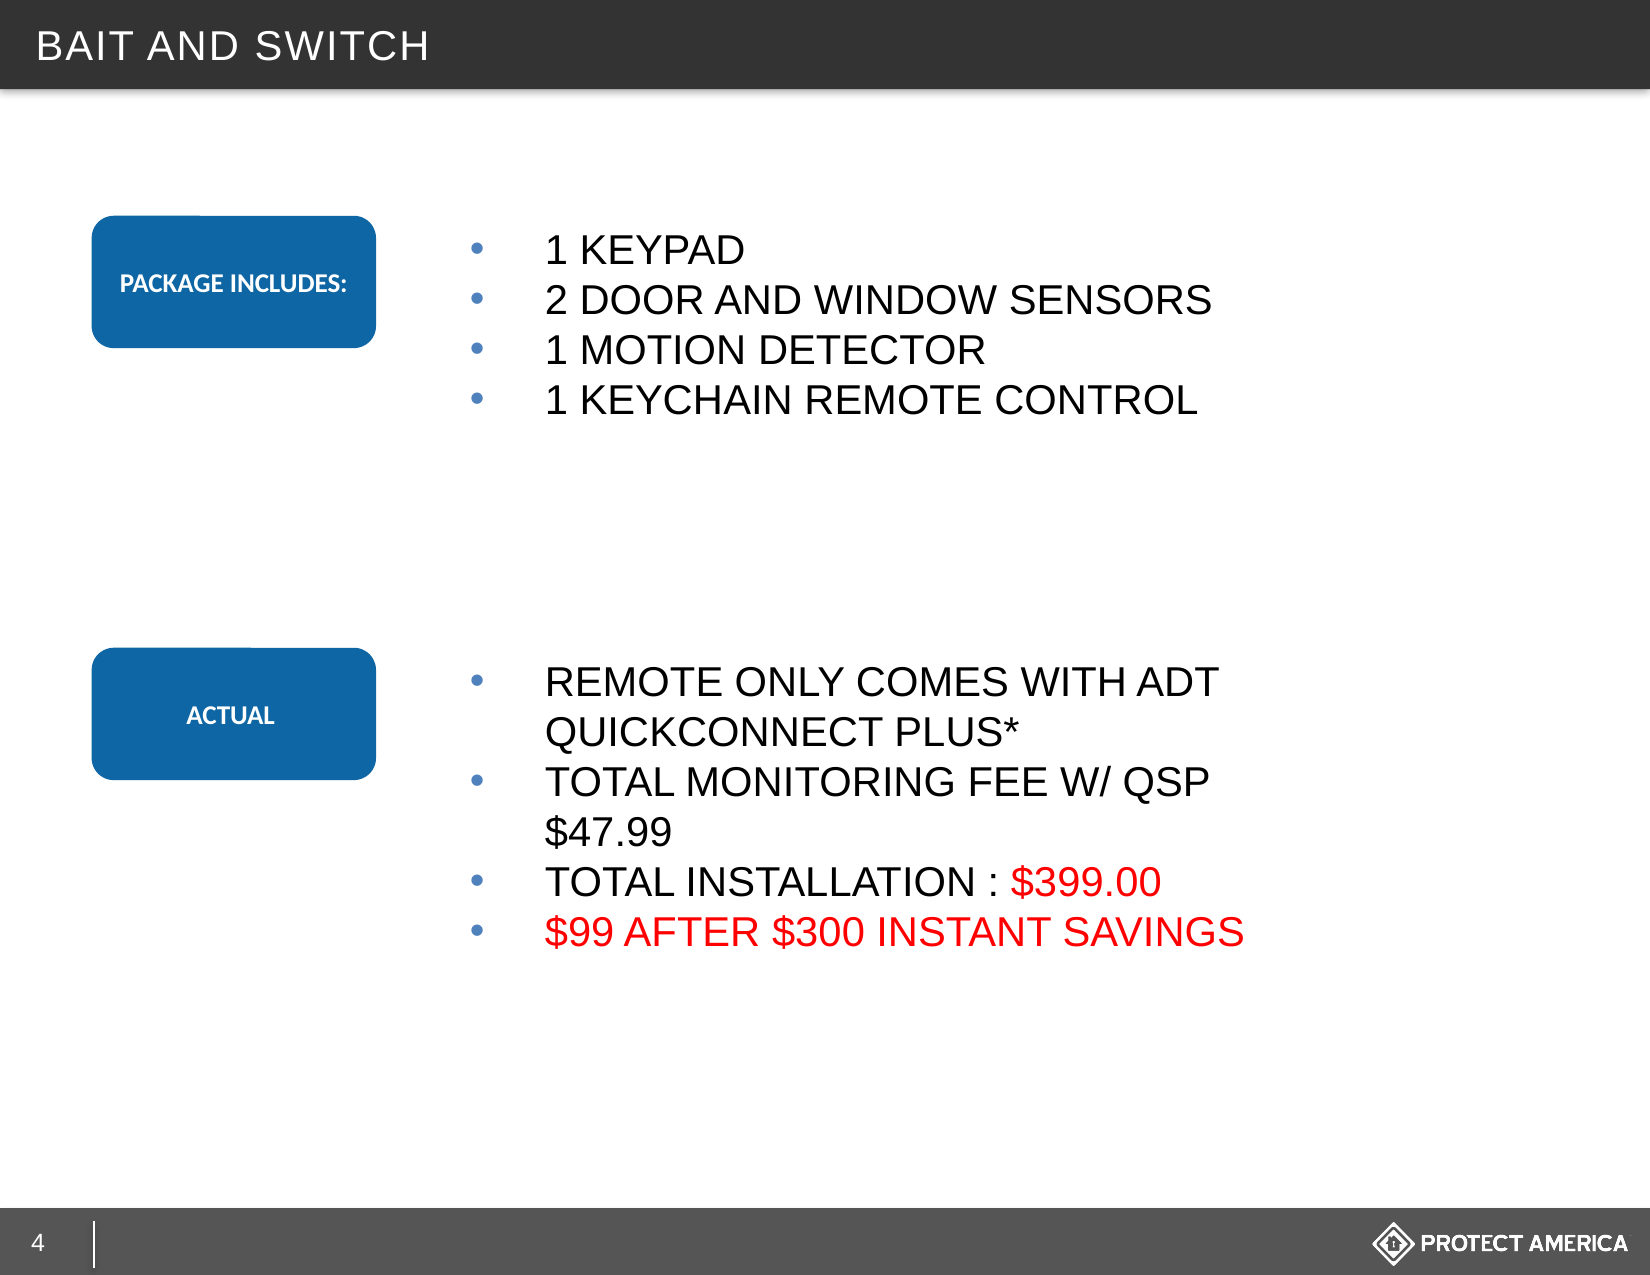

BAIT AND SWITCH
PACKAGE INCLUDES:
1 KEYPAD
2 DOOR AND WINDOW SENSORS
1 MOTION DETECTOR
1 KEYCHAIN REMOTE CONTROL
ACTUAL
REMOTE ONLY COMES WITH ADT QUICKCONNECT PLUS*
TOTAL MONITORING FEE W/ QSP $47.99
TOTAL INSTALLATION : $399.00
$99 AFTER $300 INSTANT SAVINGS